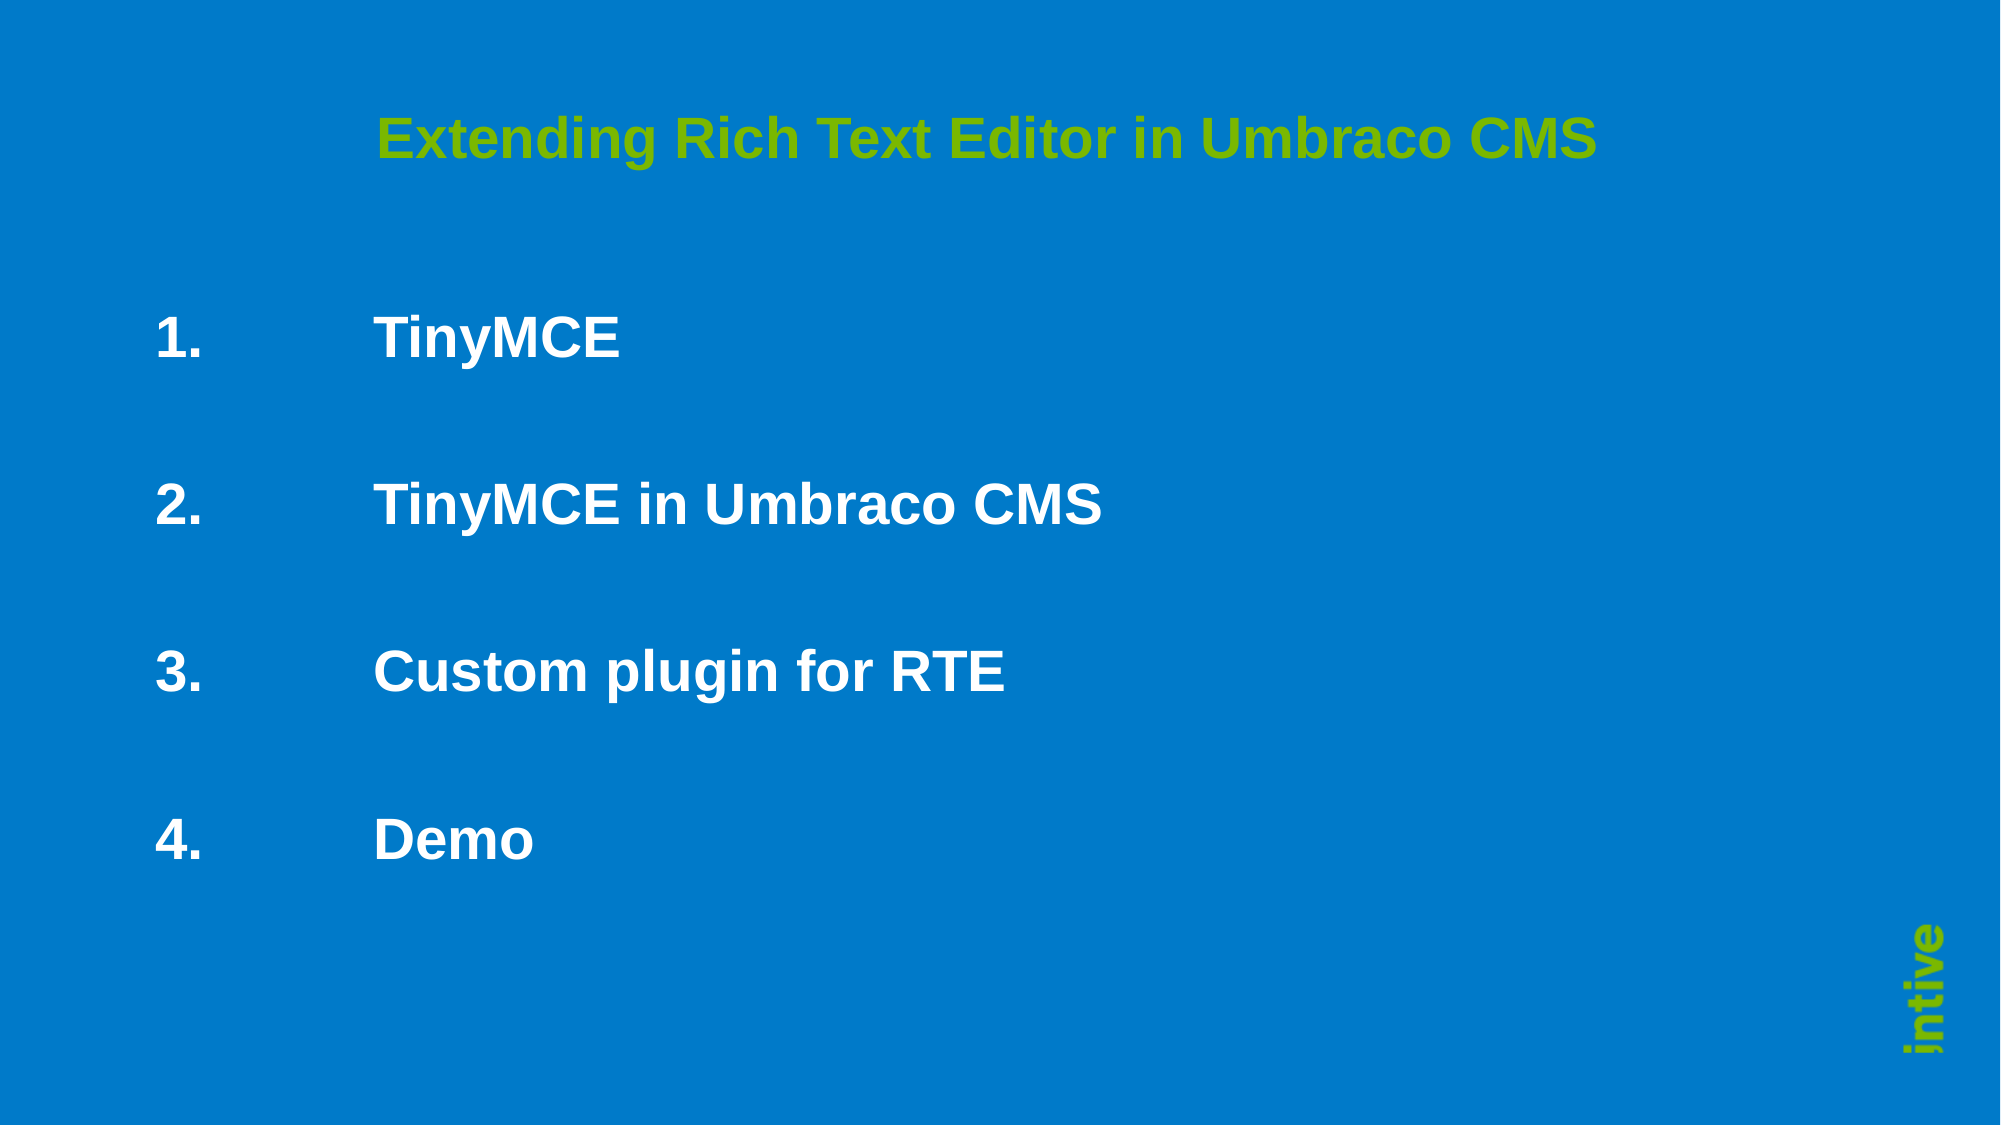

# Extending Rich Text Editor in Umbraco CMS
TinyMCE

TinyMCE in Umbraco CMS

Custom plugin for RTE

Demo